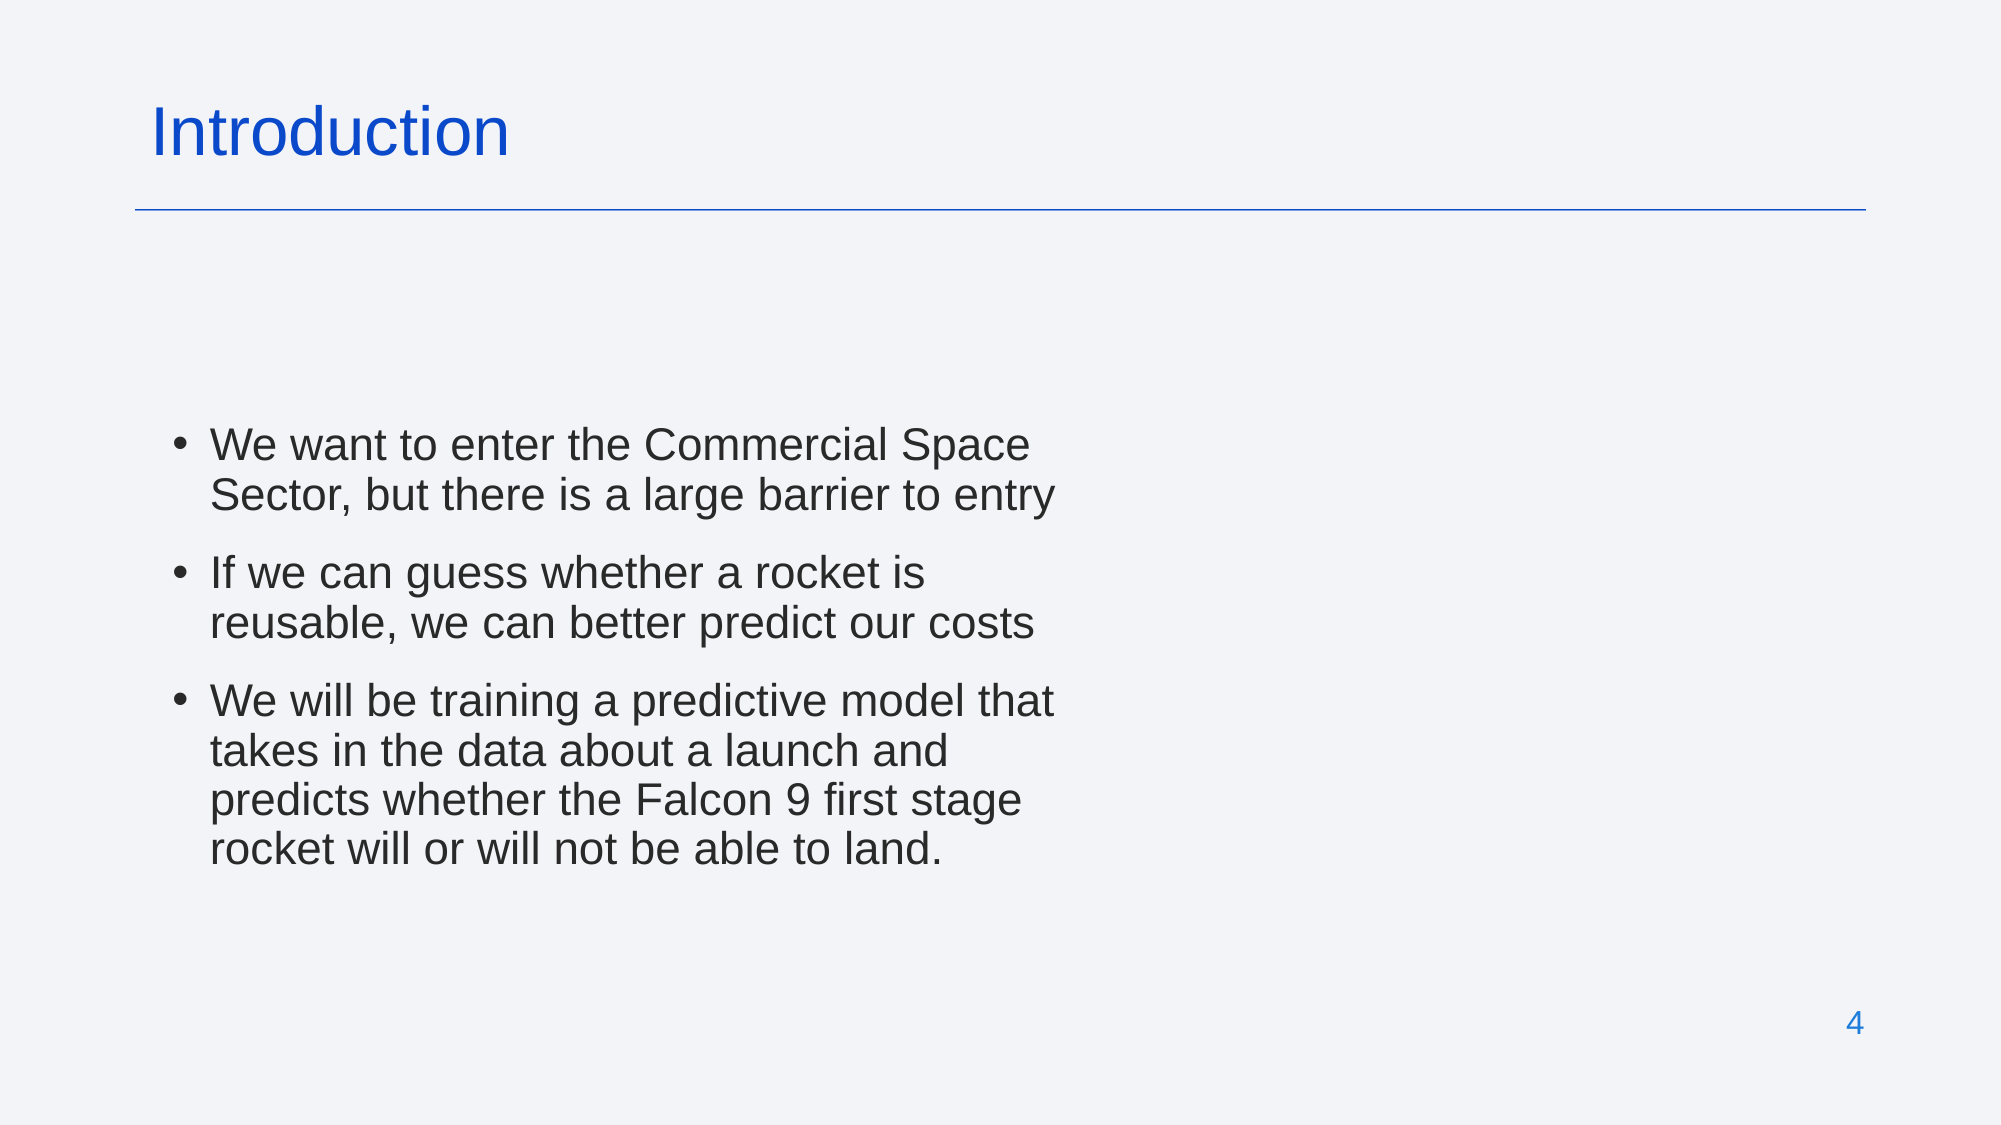

Introduction
We want to enter the Commercial Space Sector, but there is a large barrier to entry
If we can guess whether a rocket is reusable, we can better predict our costs
We will be training a predictive model that takes in the data about a launch and predicts whether the Falcon 9 first stage rocket will or will not be able to land.
4